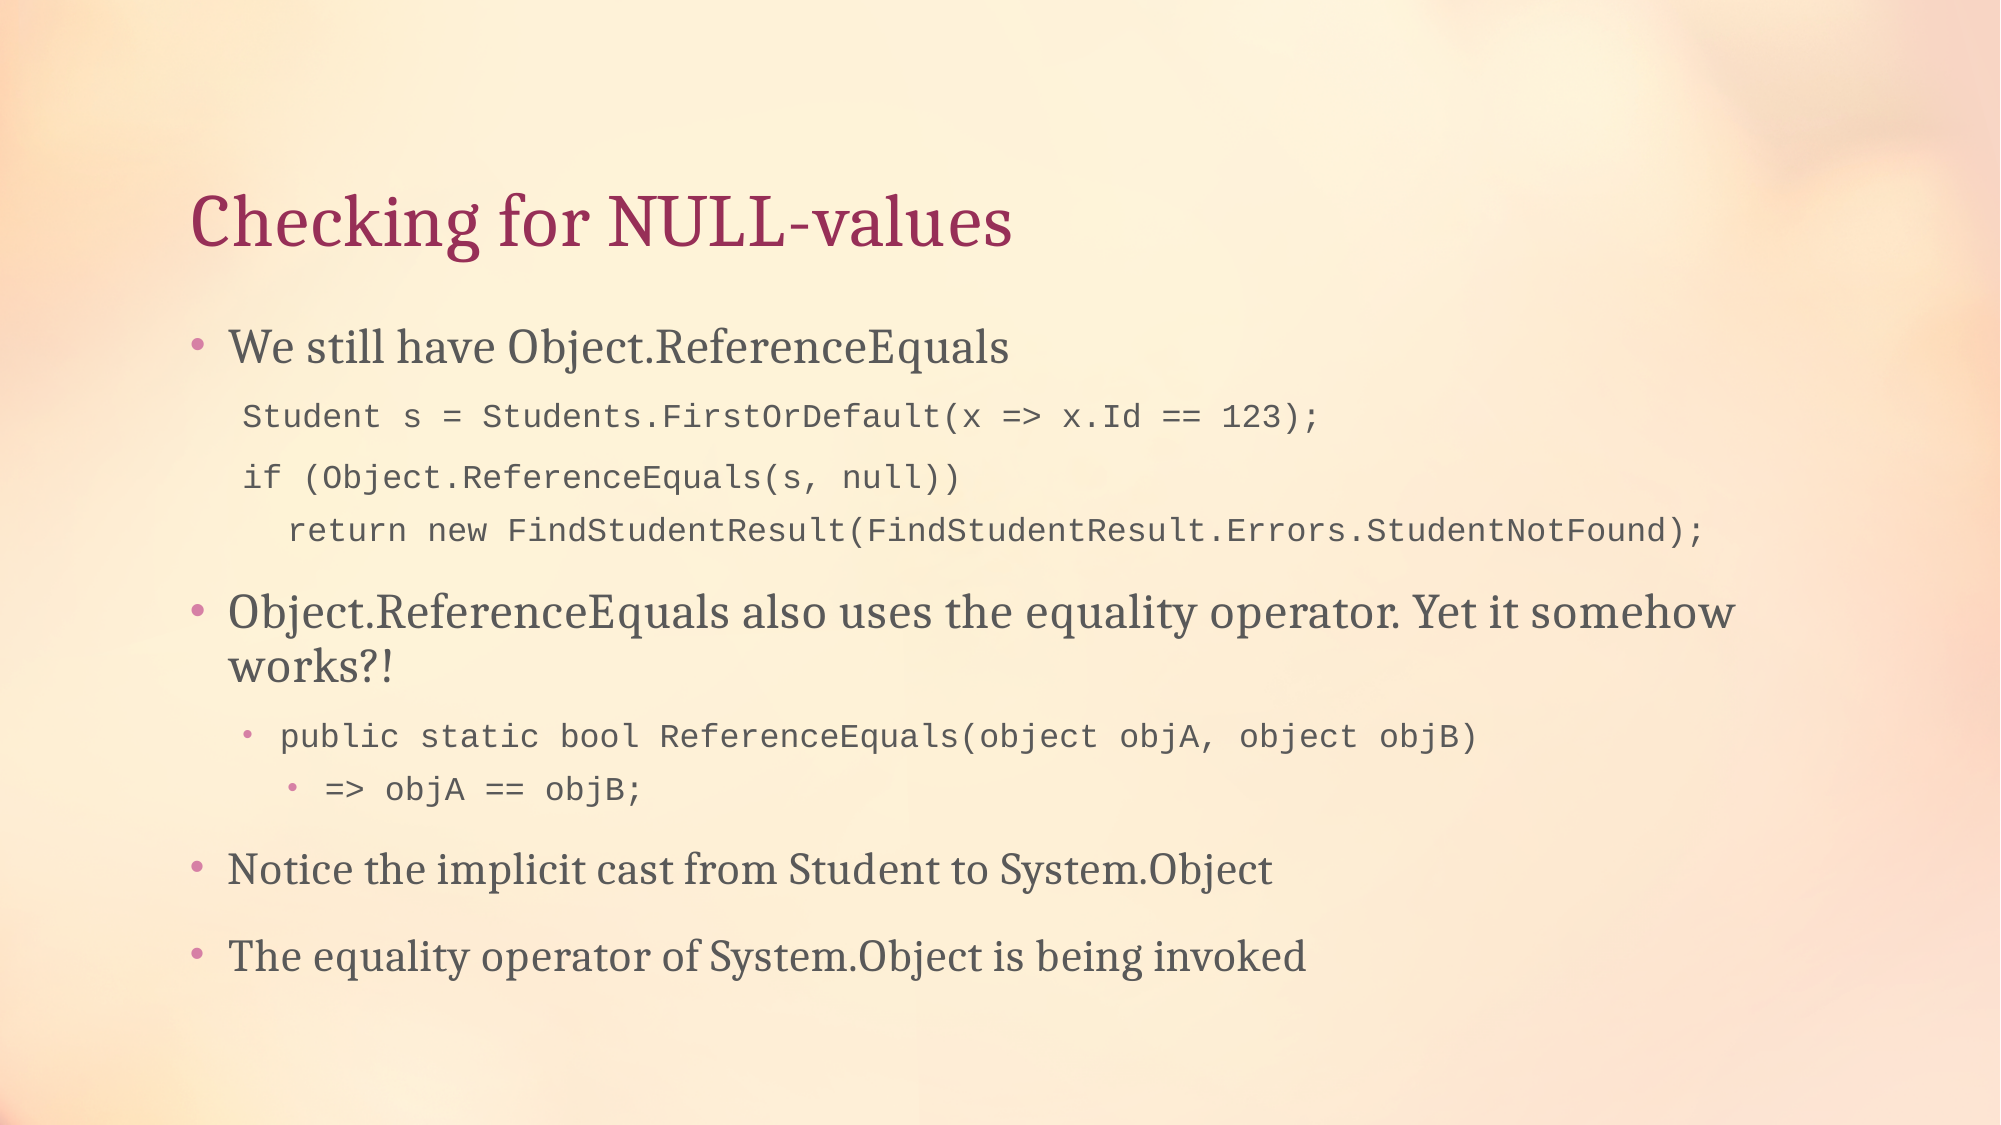

# Checking for NULL-values
We still have Object.ReferenceEquals
Student s = Students.FirstOrDefault(x => x.Id == 123);
if (Object.ReferenceEquals(s, null))
return new FindStudentResult(FindStudentResult.Errors.StudentNotFound);
Object.ReferenceEquals also uses the equality operator. Yet it somehow works?!
public static bool ReferenceEquals(object objA, object objB)
=> objA == objB;
Notice the implicit cast from Student to System.Object
The equality operator of System.Object is being invoked